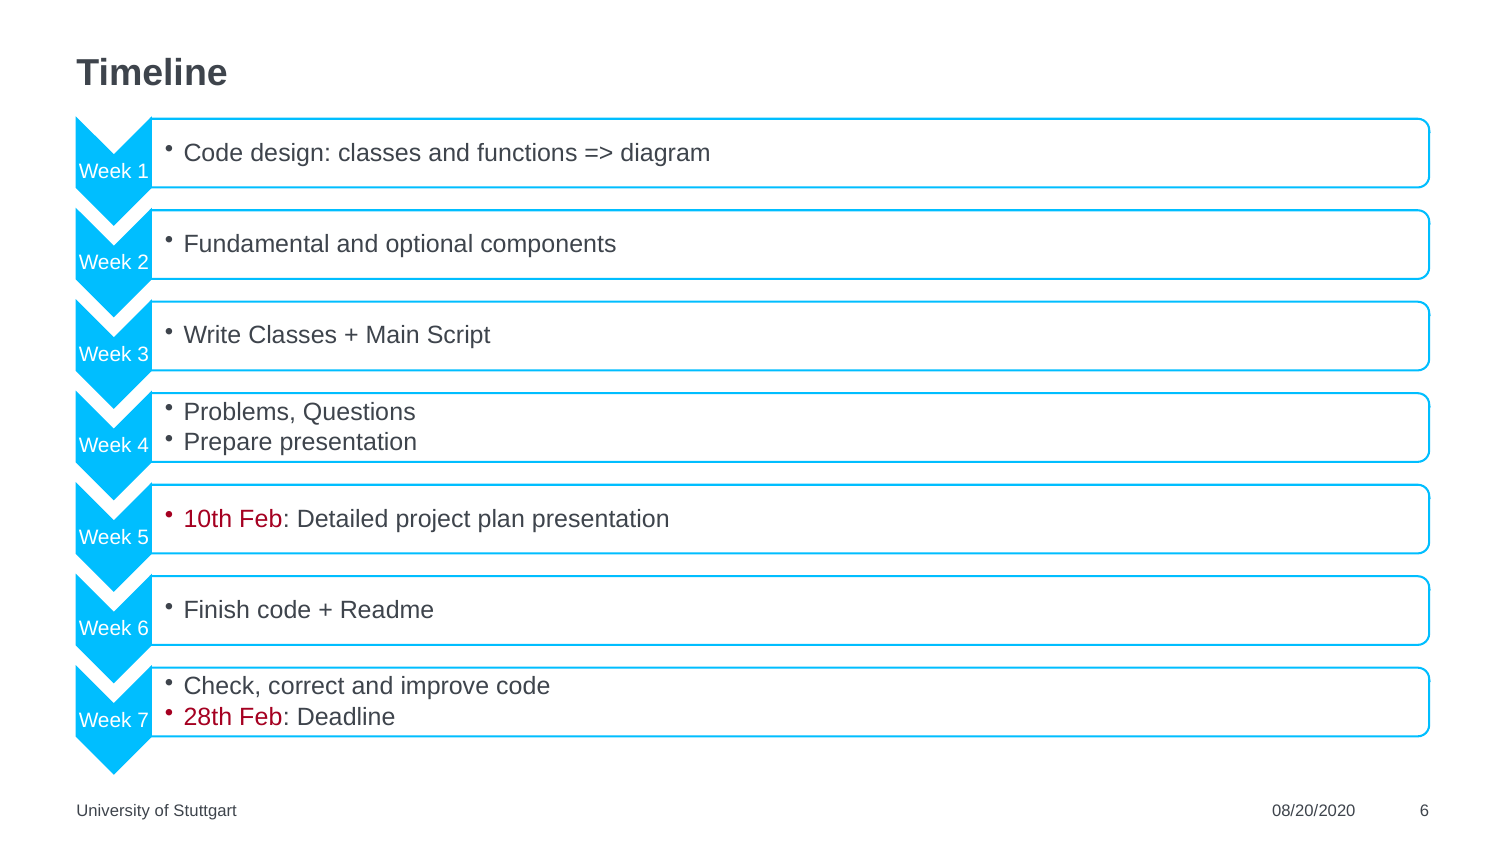

# Timeline
Week 1
Code design: classes and functions => diagram
Week 2
Fundamental and optional components
Week 3
Write Classes + Main Script
Week 4
Problems, Questions
Prepare presentation
Week 5
10th Feb: Detailed project plan presentation
Week 6
Finish code + Readme
Week 7
Check, correct and improve code
28th Feb: Deadline
University of Stuttgart
08/20/2020
6